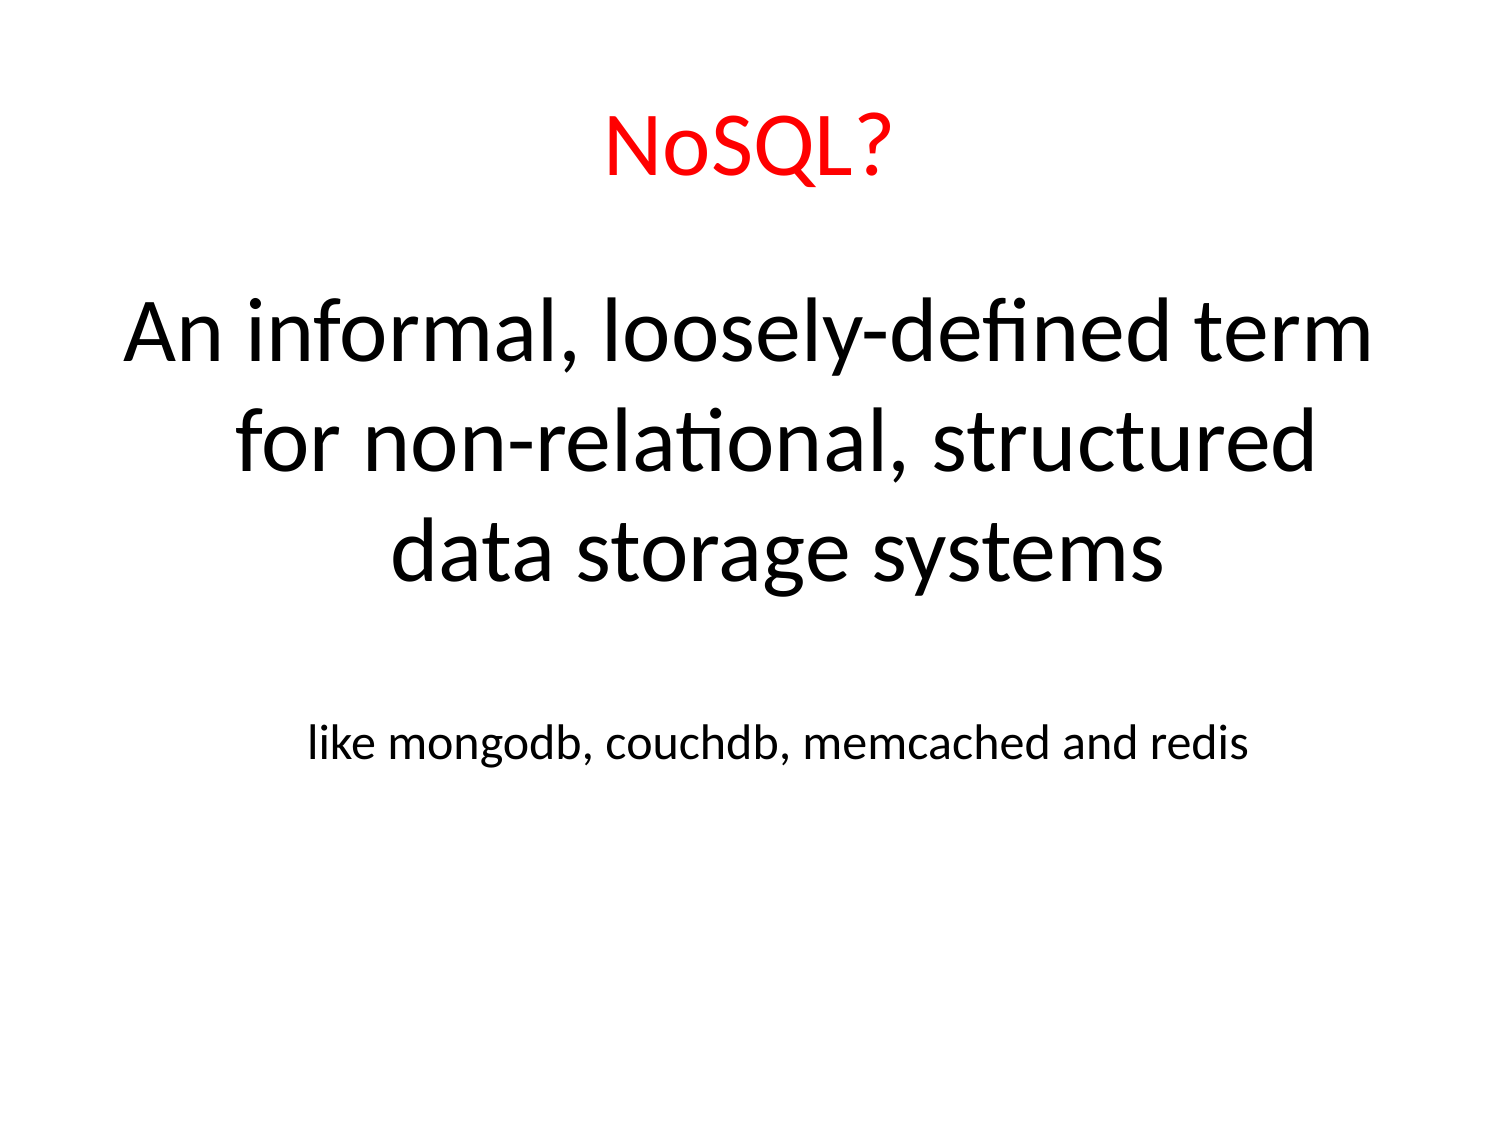

# NoSQL?
An informal, loosely-deﬁned term for non-relational, structured data storage systems
like mongodb, couchdb, memcached and redis